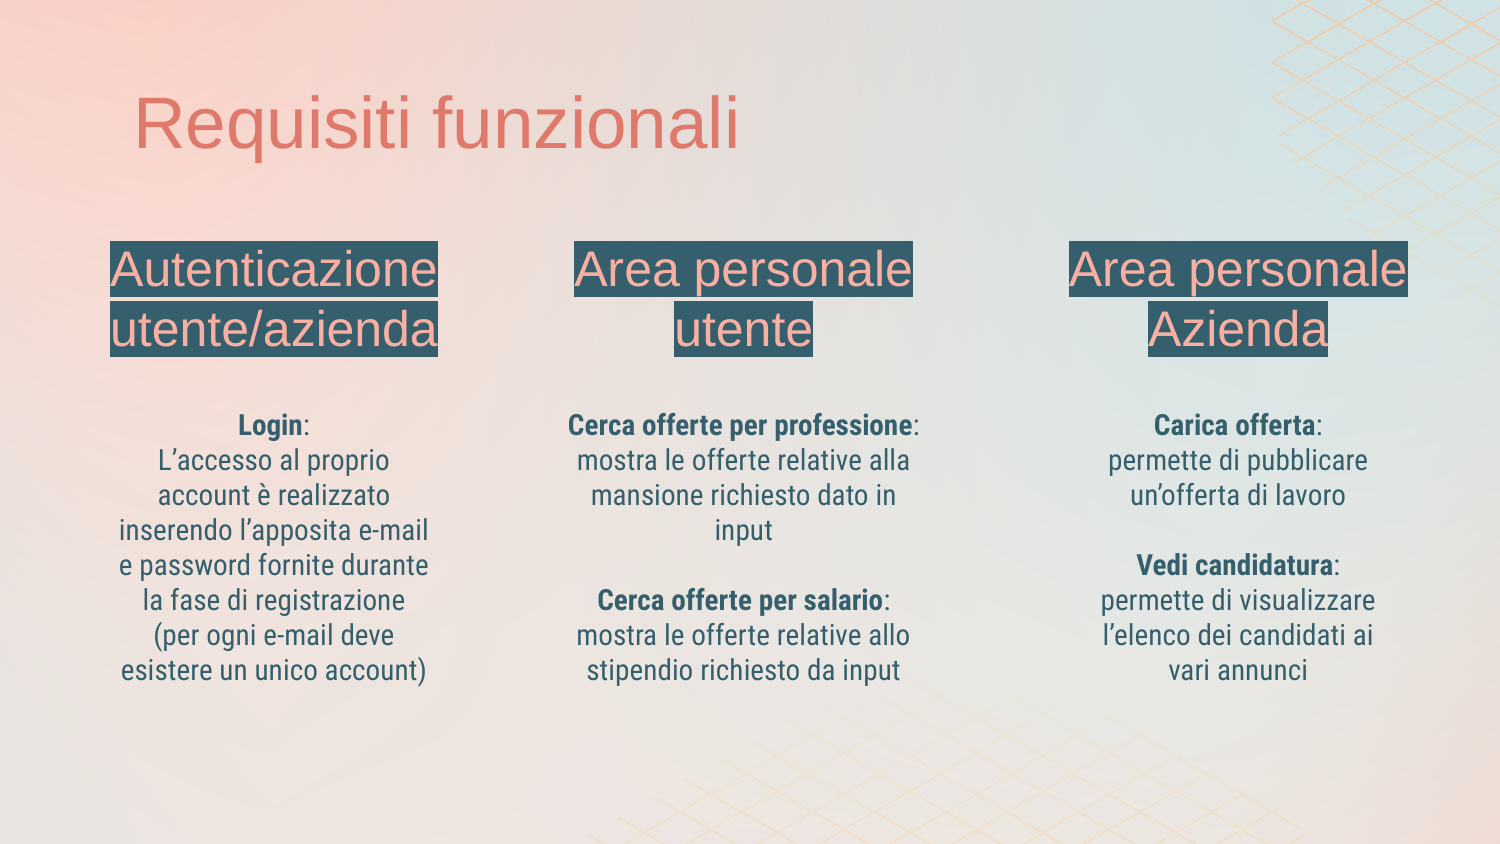

# Requisiti funzionali
Autenticazione
utente/azienda
Area personale utente
Area personale Azienda
Login:
L’accesso al proprio account è realizzato inserendo l’apposita e-mail e password fornite durante la fase di registrazione (per ogni e-mail deve esistere un unico account)
Carica offerta:
permette di pubblicare un’offerta di lavoro

Vedi candidatura:
permette di visualizzare l’elenco dei candidati ai vari annunci
Cerca offerte per professione: mostra le offerte relative alla mansione richiesto dato in input

Cerca offerte per salario: mostra le offerte relative allo stipendio richiesto da input